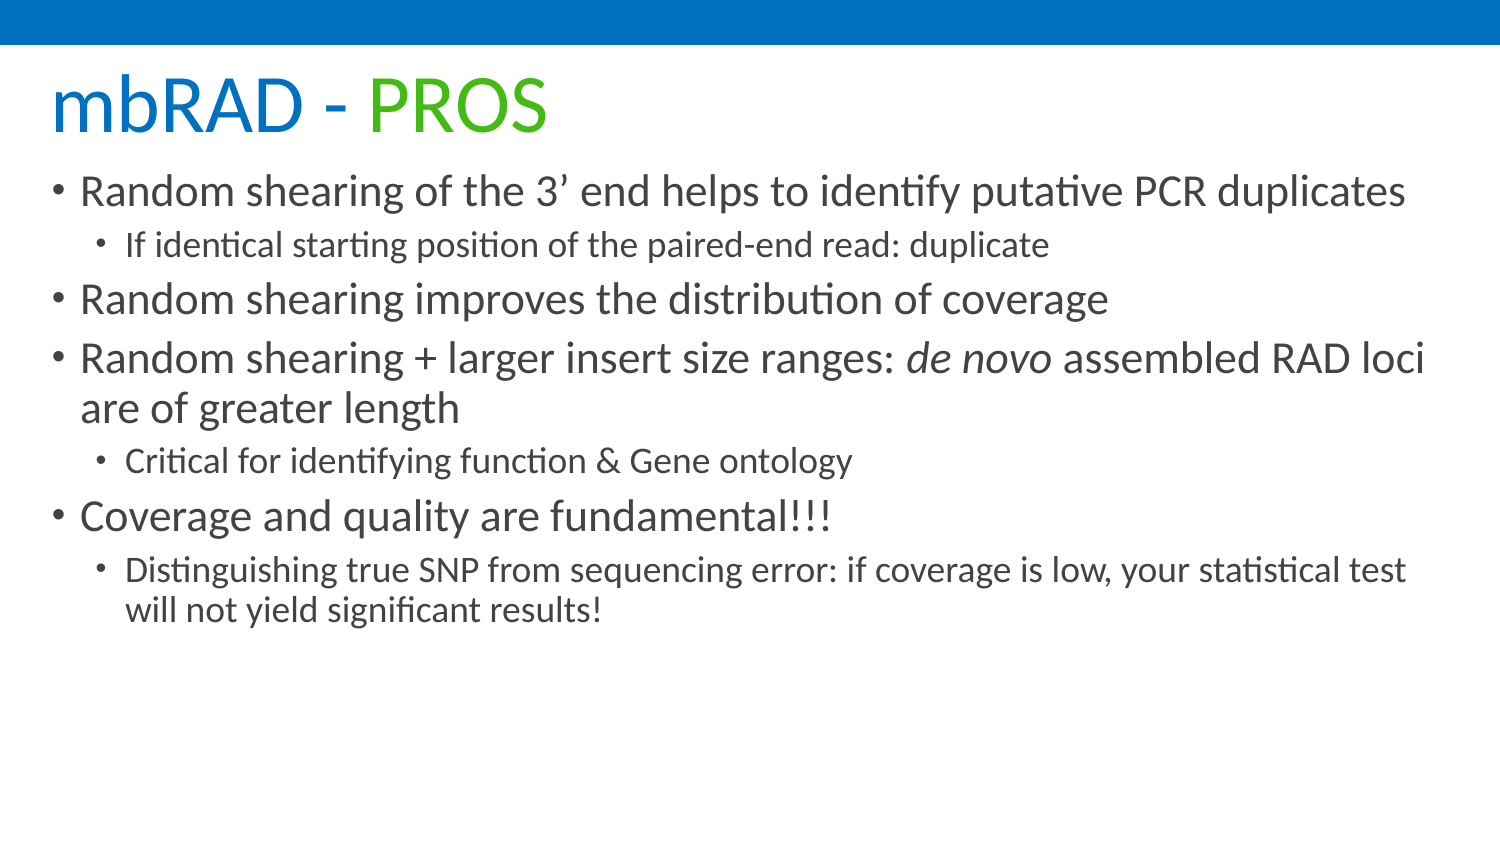

# mbRAD - PROS
Random shearing of the 3’ end helps to identify putative PCR duplicates
If identical starting position of the paired-end read: duplicate
Random shearing improves the distribution of coverage
Random shearing + larger insert size ranges: de novo assembled RAD loci are of greater length
Critical for identifying function & Gene ontology
Coverage and quality are fundamental!!!
Distinguishing true SNP from sequencing error: if coverage is low, your statistical test will not yield significant results!